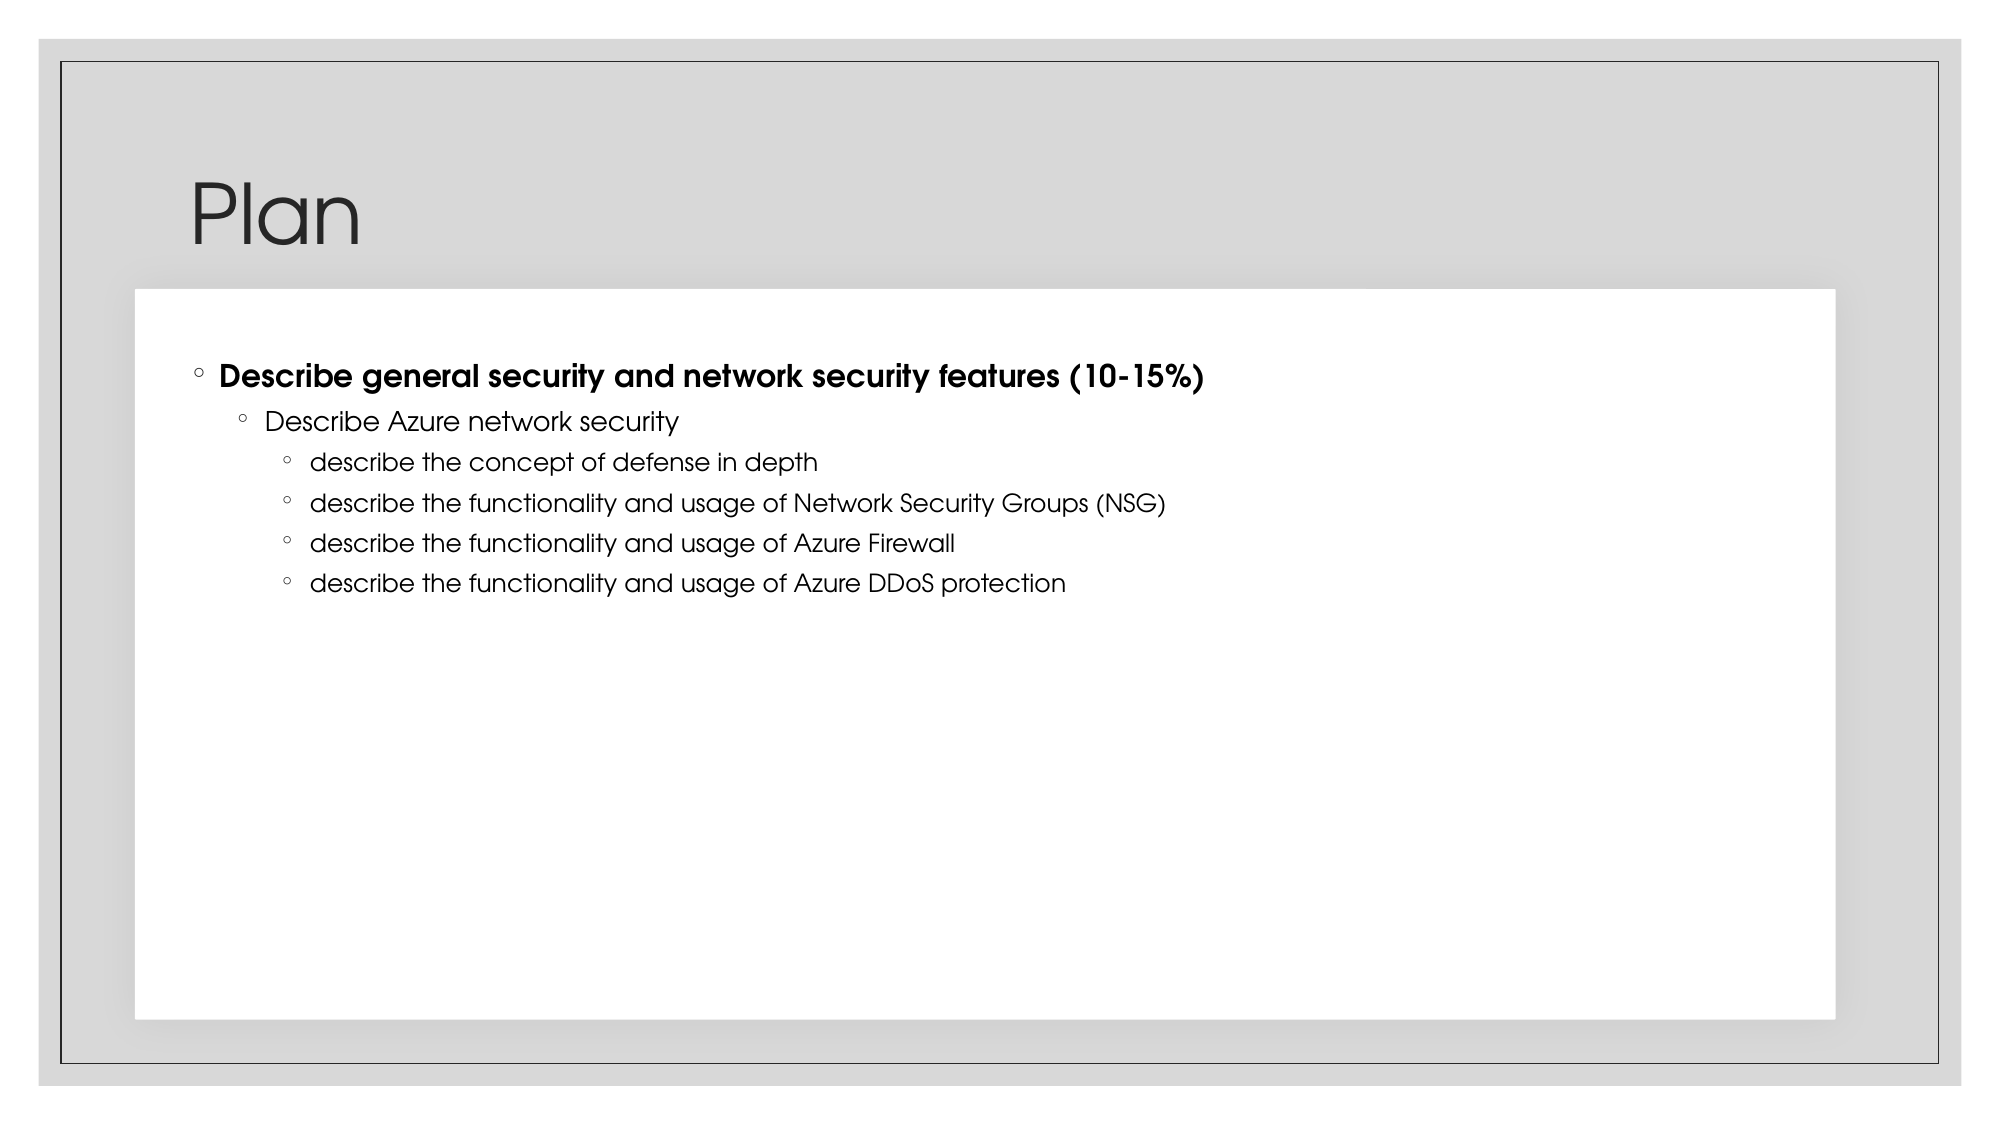

# Plan

Describe general security and network security features (10-15%)
Describe Azure network security
describe the concept of defense in depth
describe the functionality and usage of Network Security Groups (NSG)
describe the functionality and usage of Azure Firewall
describe the functionality and usage of Azure DDoS protection